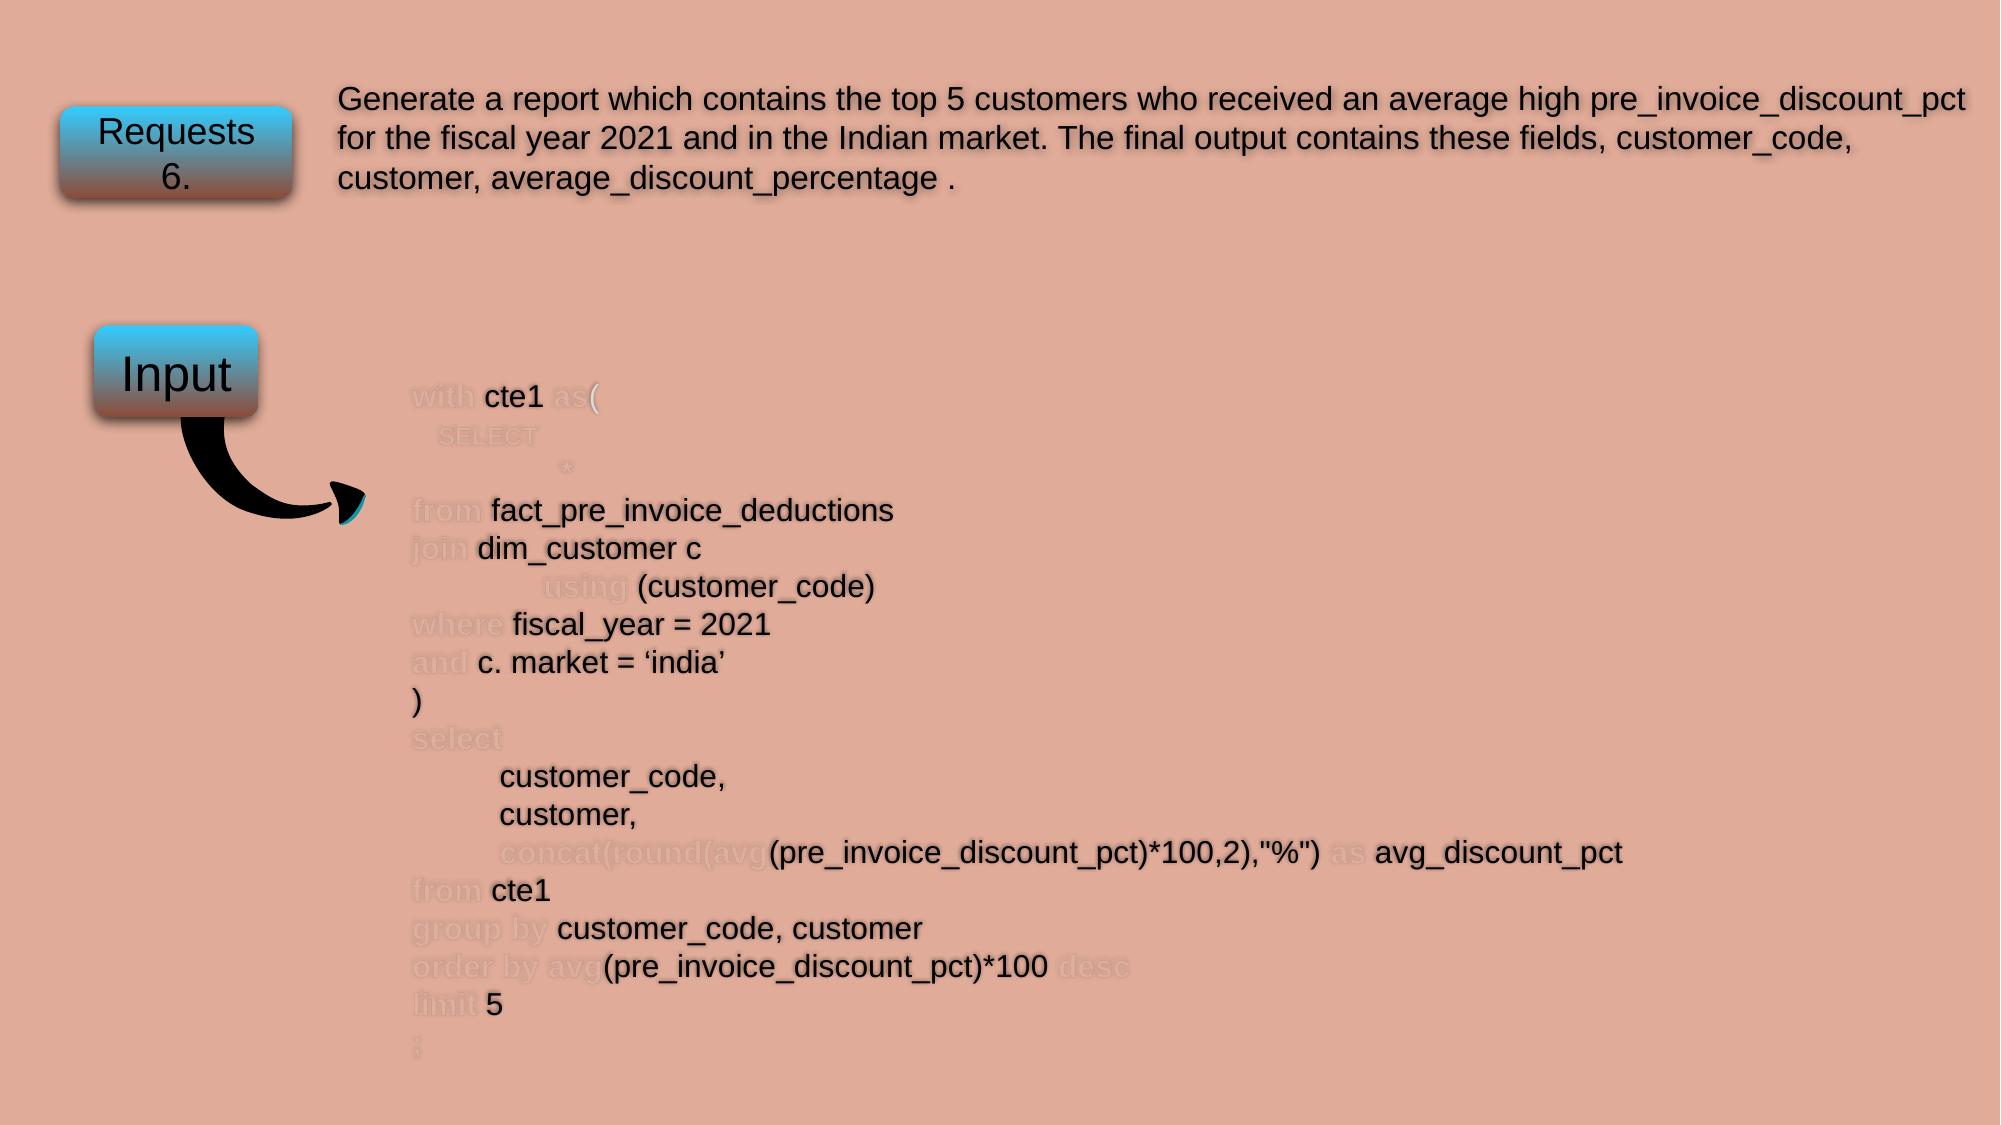

Generate a report which contains the top 5 customers who received an average high pre_invoice_discount_pct for the fiscal year 2021 and in the Indian market. The final output contains these fields, customer_code, customer, average_discount_percentage .
Requests 6.
Input
with cte1 as(
   SELECT
                 *
from fact_pre_invoice_deductions
join dim_customer c
               using (customer_code)
where fiscal_year = 2021
and c. market = ‘india’
)
select
          customer_code,
          customer,
          concat(round(avg(pre_invoice_discount_pct)*100,2),"%") as avg_discount_pct
from cte1
group by customer_code, customer
order by avg(pre_invoice_discount_pct)*100 desc
limit 5
;